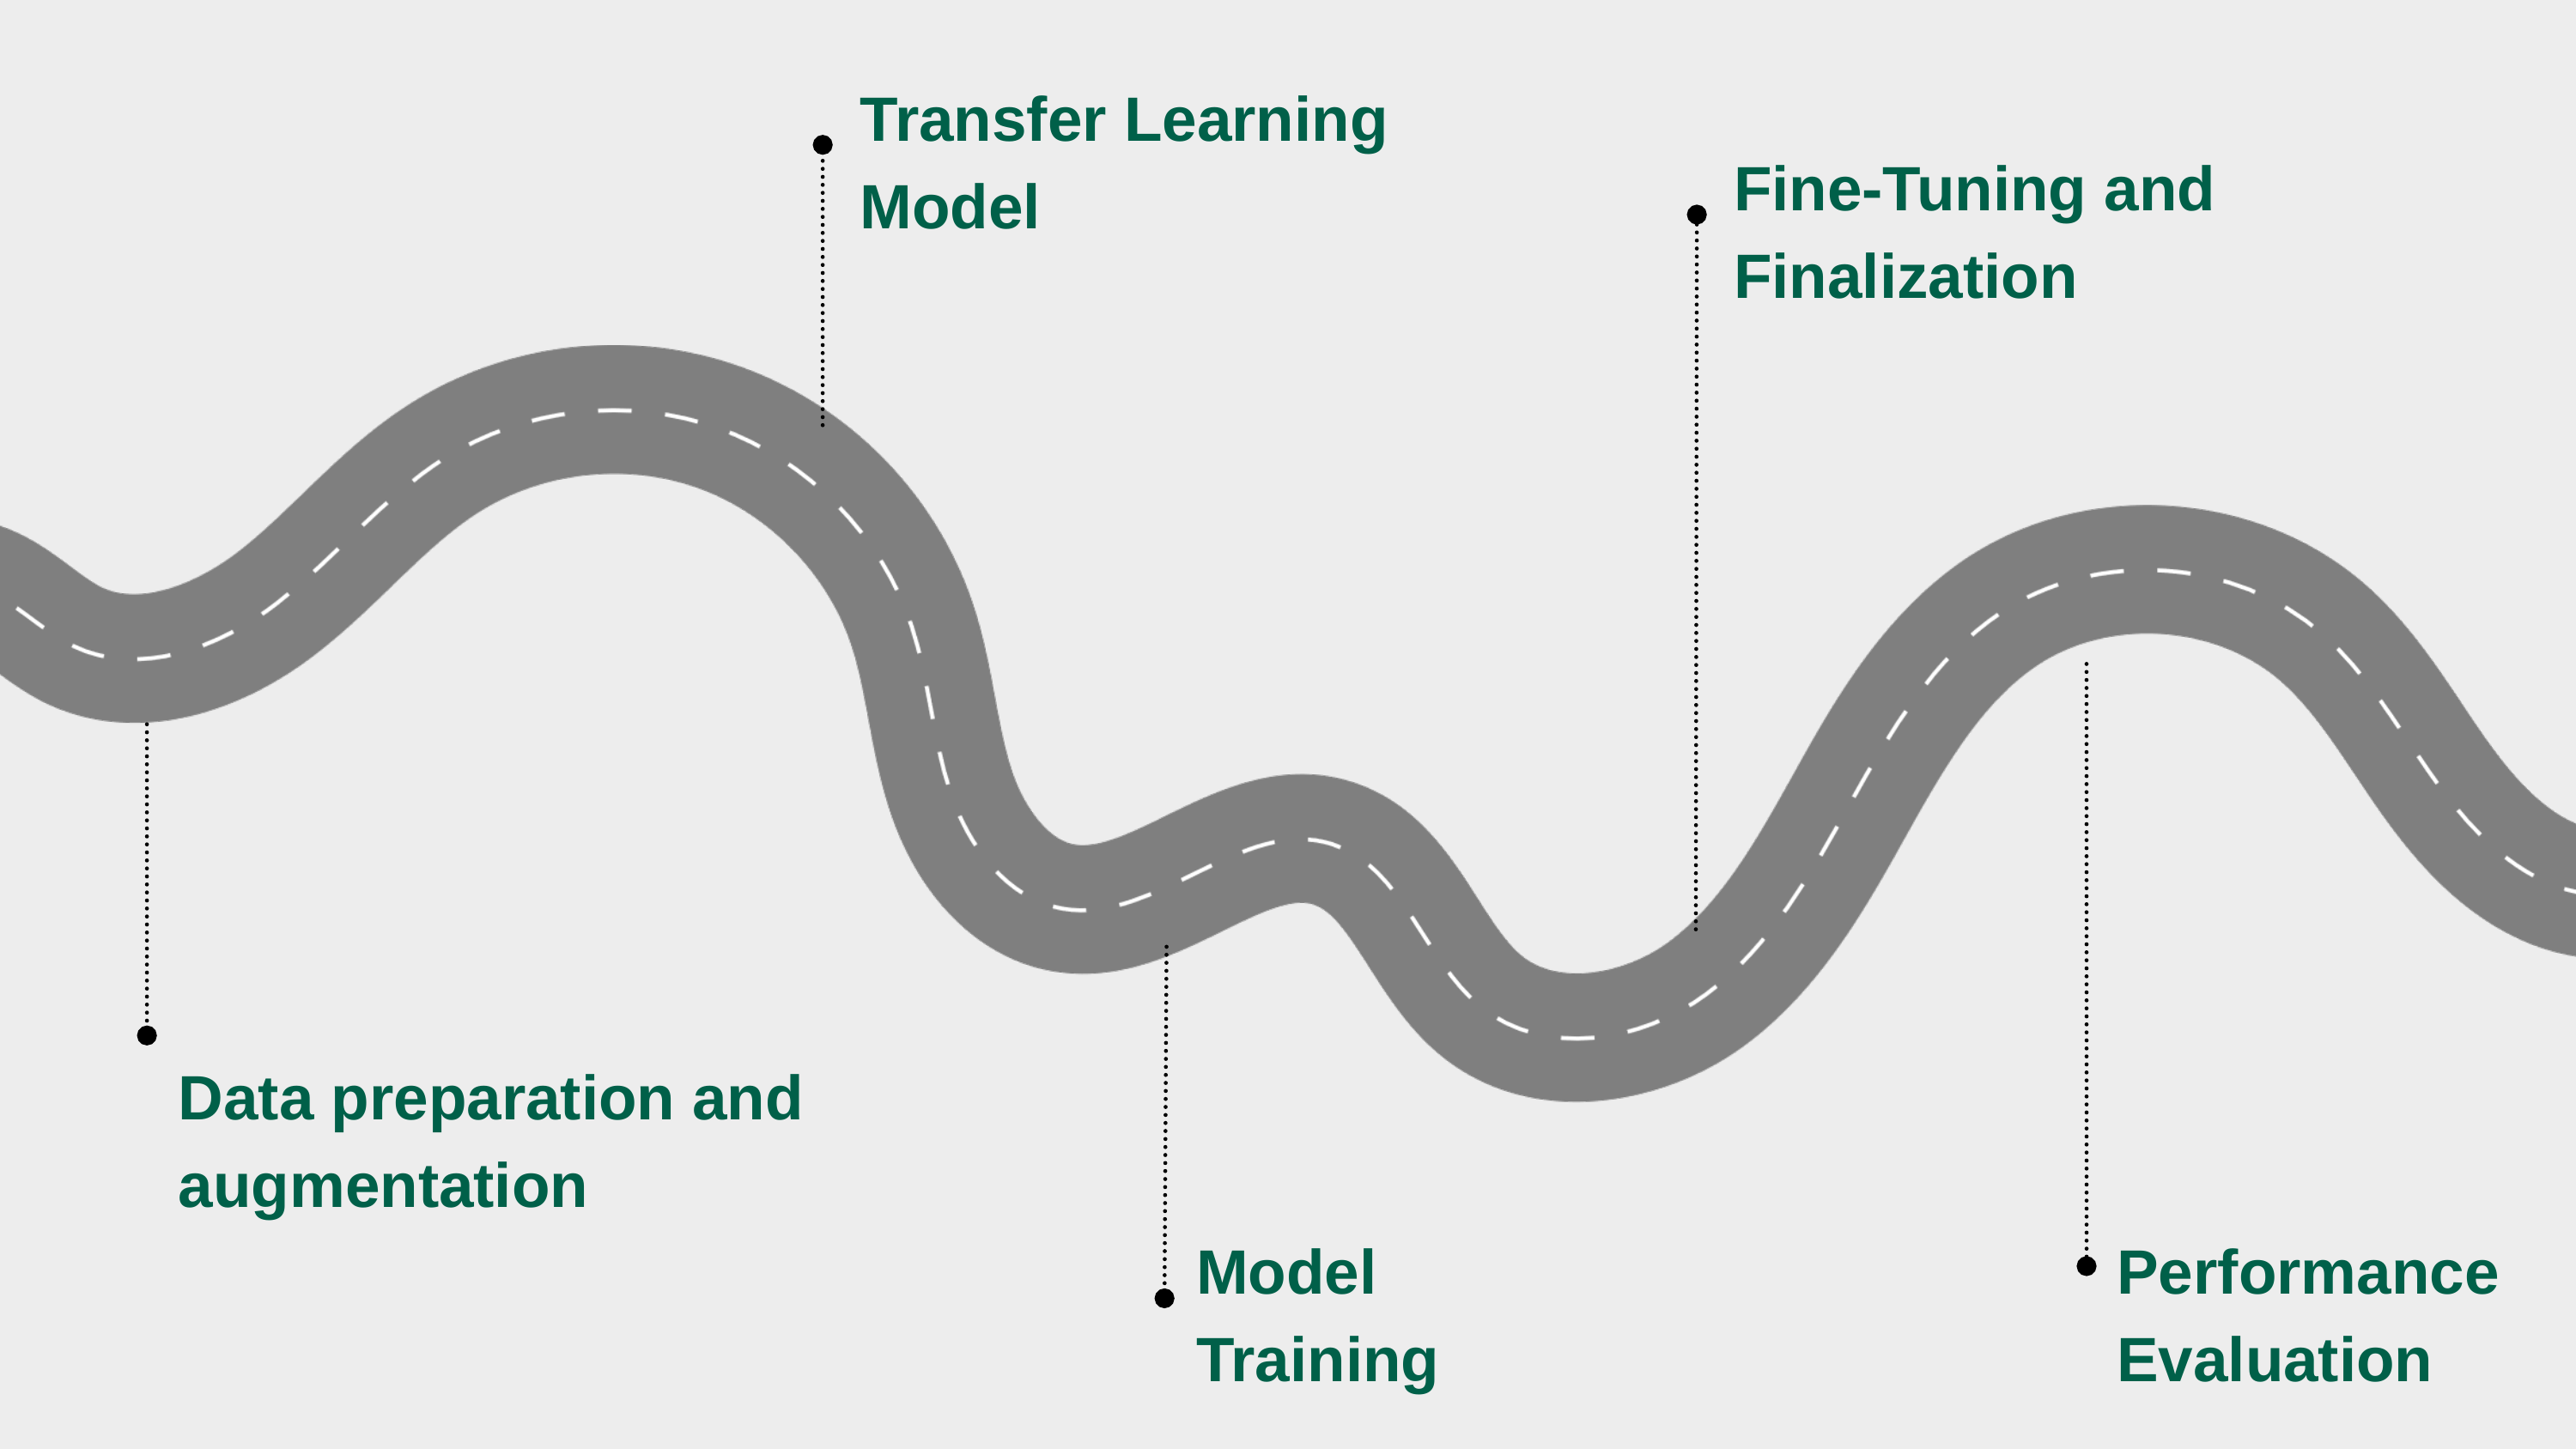

Transfer Learning Model
Fine-Tuning and Finalization

Data preparation and augmentation

Model Training
Performance Evaluation